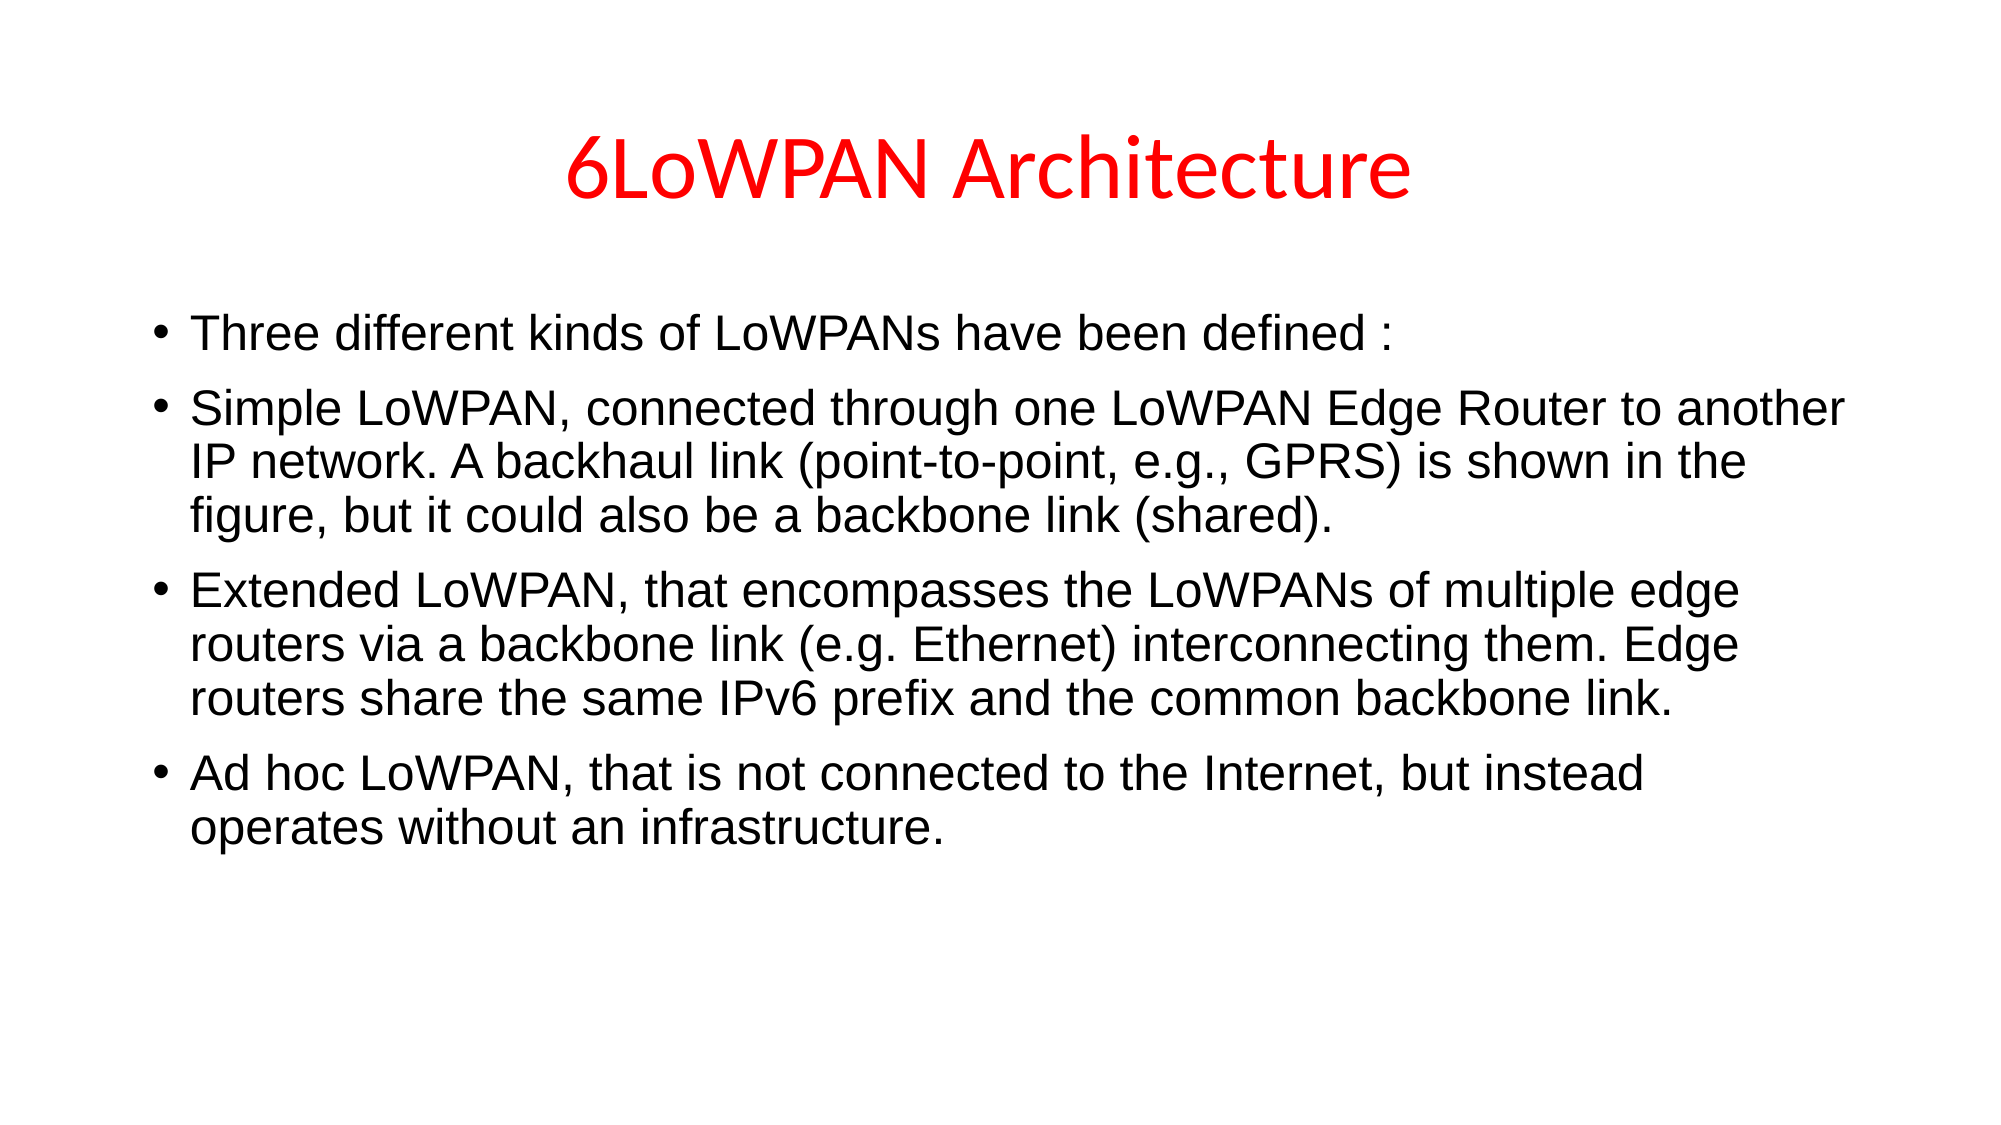

# 6LoWPAN Architecture
Three different kinds of LoWPANs have been defined :
Simple LoWPAN, connected through one LoWPAN Edge Router to another IP network. A backhaul link (point-to-point, e.g., GPRS) is shown in the figure, but it could also be a backbone link (shared).
Extended LoWPAN, that encompasses the LoWPANs of multiple edge routers via a backbone link (e.g. Ethernet) interconnecting them. Edge routers share the same IPv6 prefix and the common backbone link.
Ad hoc LoWPAN, that is not connected to the Internet, but instead operates without an infrastructure.